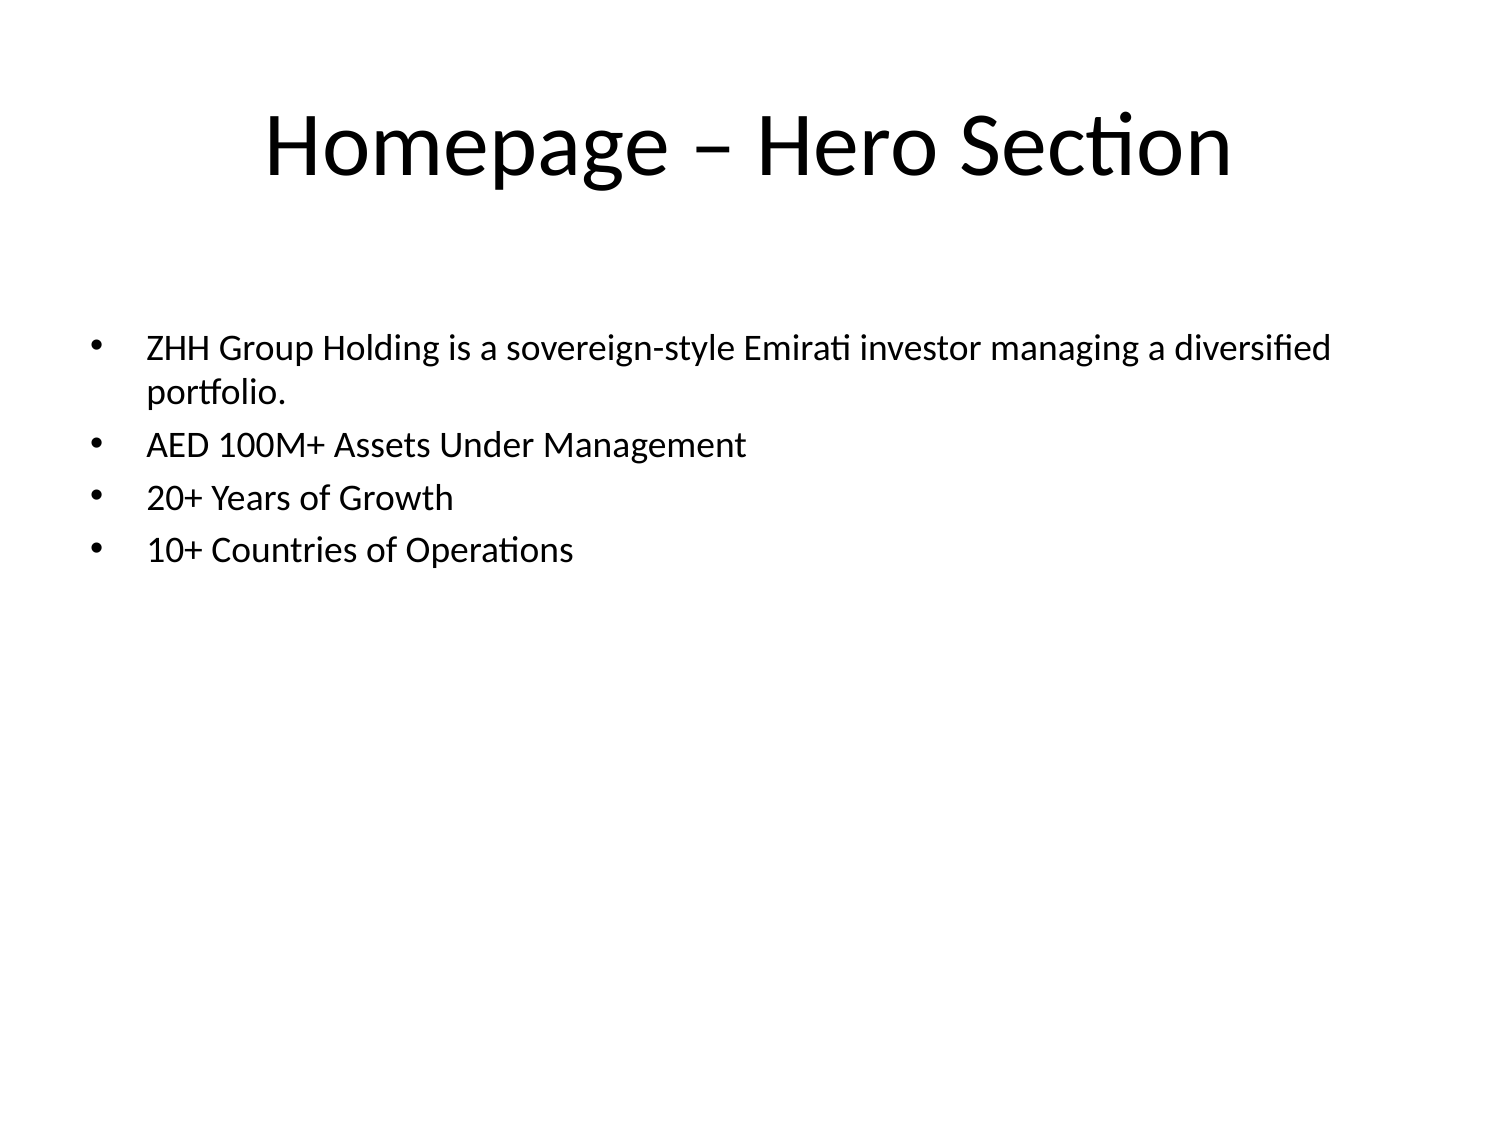

# Homepage – Hero Section

ZHH Group Holding is a sovereign-style Emirati investor managing a diversified portfolio.
AED 100M+ Assets Under Management
20+ Years of Growth
10+ Countries of Operations